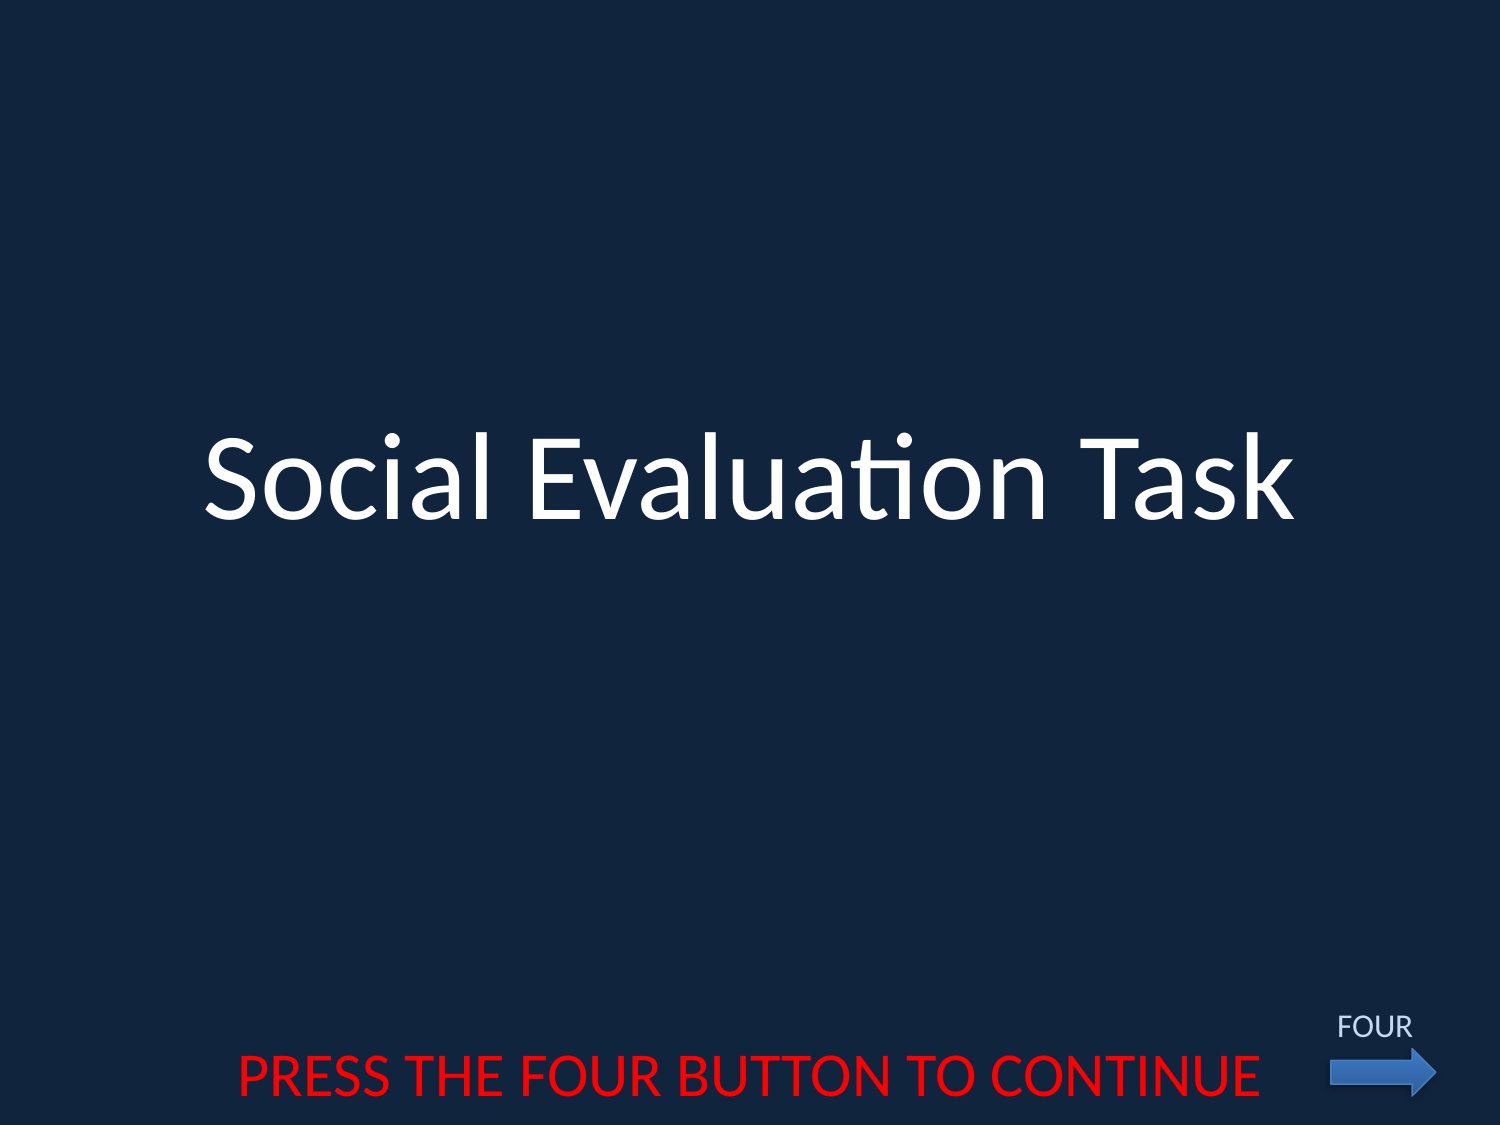

# Social Evaluation Task
FOUR
PRESS THE FOUR BUTTON TO CONTINUE